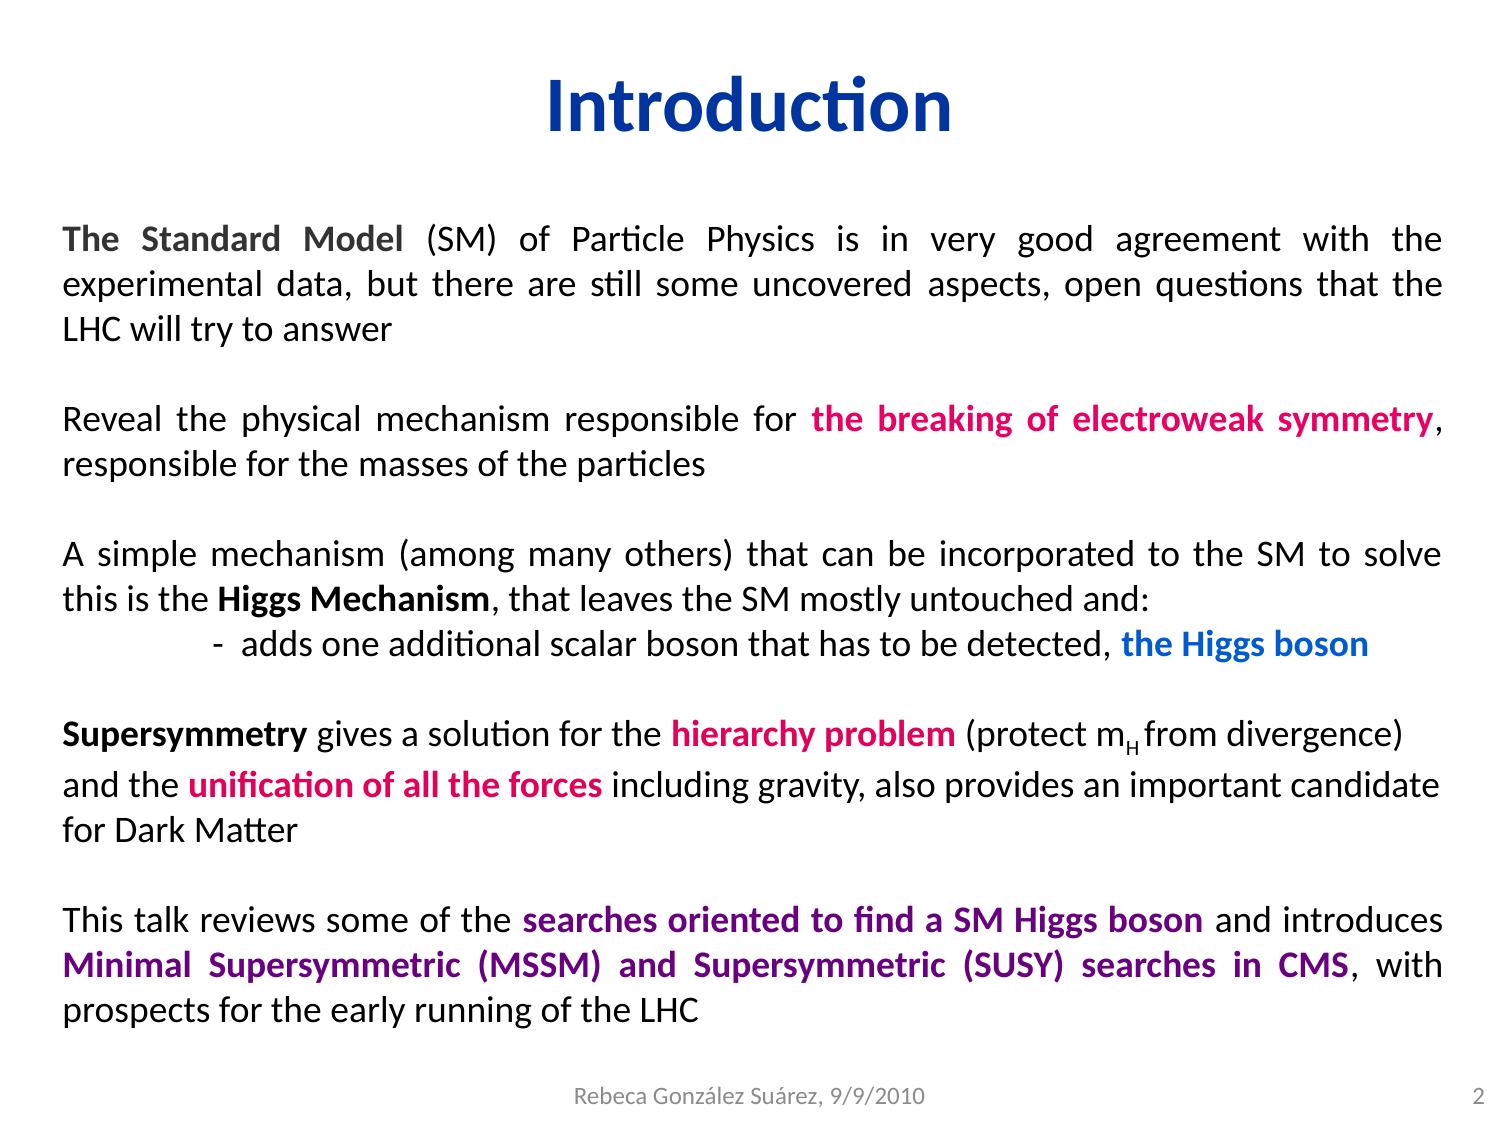

# Introduction
The Standard Model (SM) of Particle Physics is in very good agreement with the experimental data, but there are still some uncovered aspects, open questions that the LHC will try to answer

Reveal the physical mechanism responsible for the breaking of electroweak symmetry, responsible for the masses of the particles

A simple mechanism (among many others) that can be incorporated to the SM to solve this is the Higgs Mechanism, that leaves the SM mostly untouched and:
	-  adds one additional scalar boson that has to be detected, the Higgs boson

Supersymmetry gives a solution for the hierarchy problem (protect mH from divergence) and the unification of all the forces including gravity, also provides an important candidate for Dark Matter

This talk reviews some of the searches oriented to find a SM Higgs boson and introduces Minimal Supersymmetric (MSSM) and Supersymmetric (SUSY) searches in CMS, with prospects for the early running of the LHC
Rebeca González Suárez, 9/9/2010
2